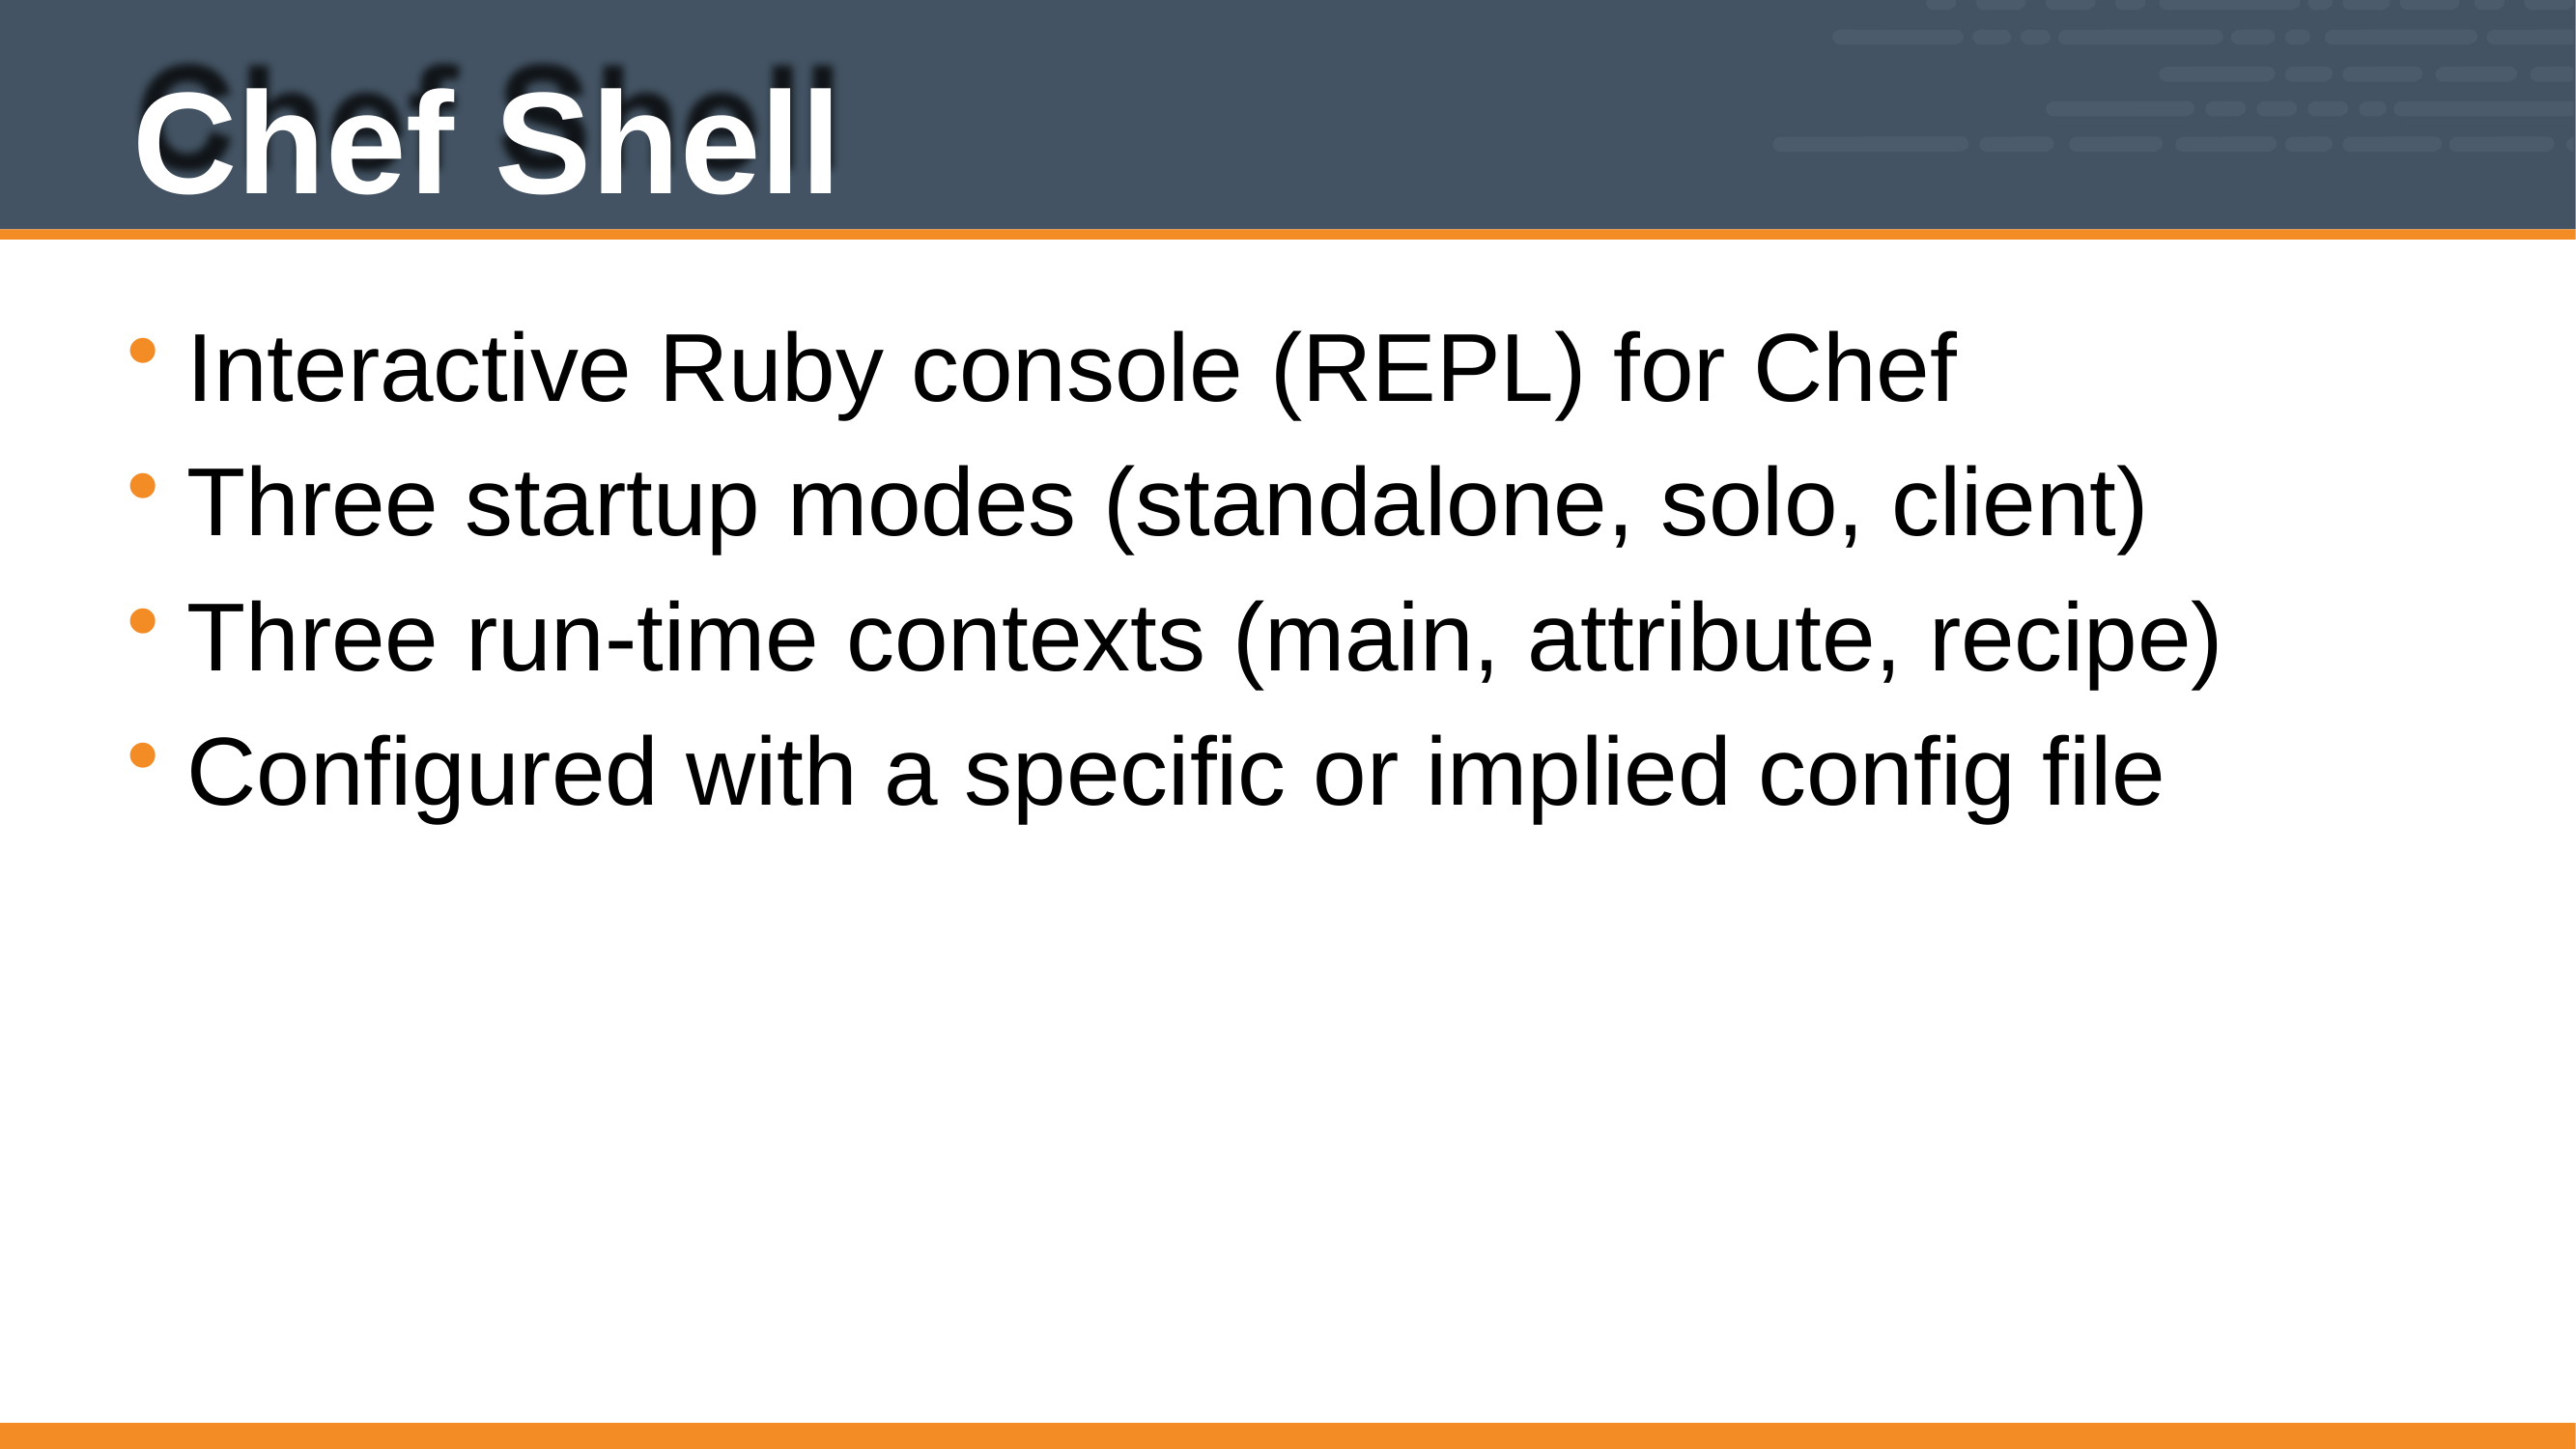

# Chef Shell

Interactive Ruby console (REPL) for Chef
Three startup modes (standalone, solo, client)
Three run-time contexts (main, attribute, recipe)
Configured with a specific or implied config file